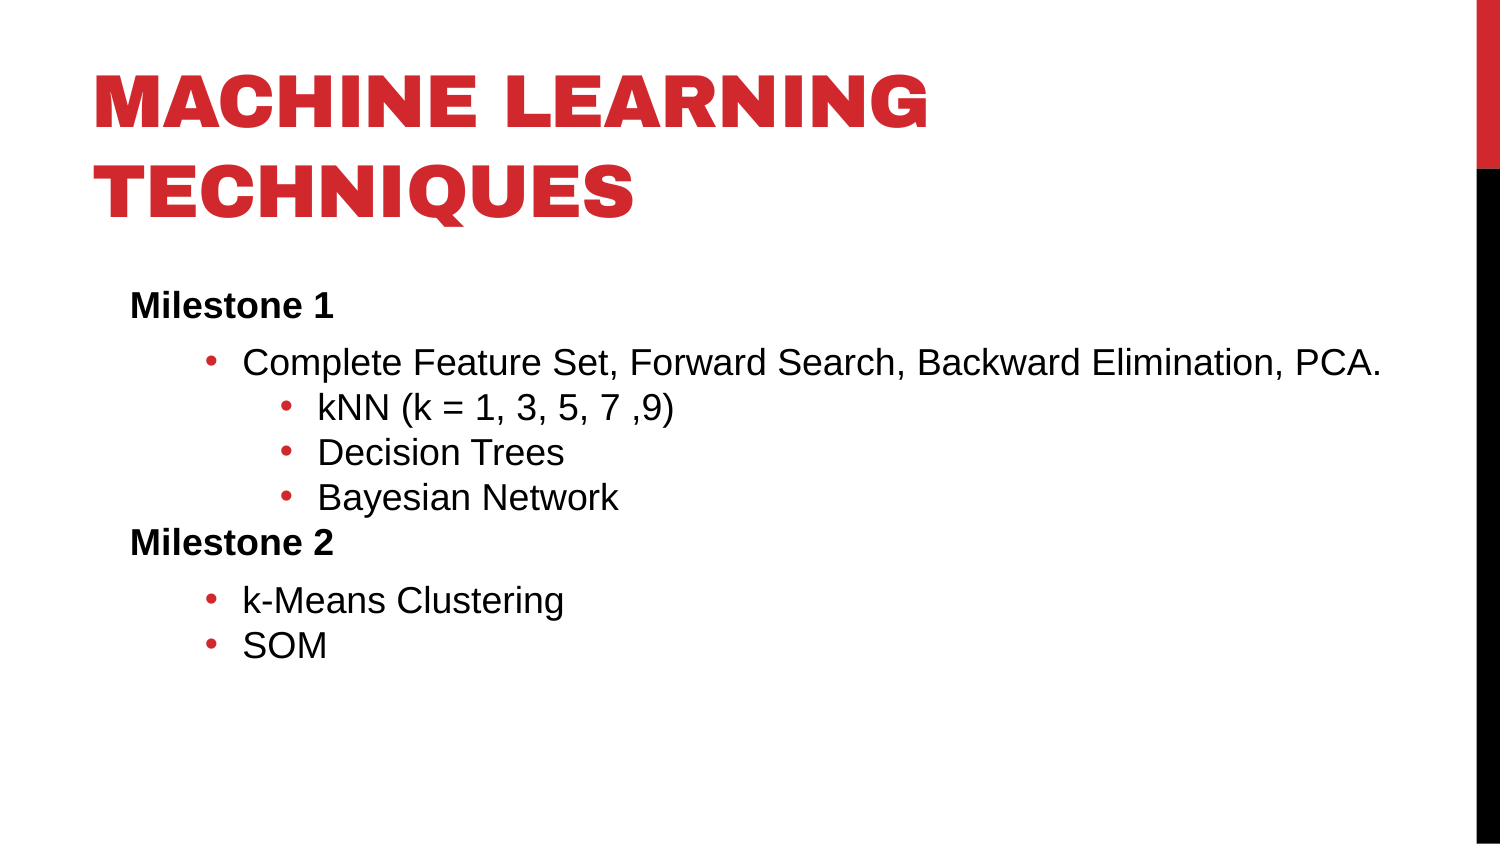

# Machine Learning Techniques
Milestone 1
Complete Feature Set, Forward Search, Backward Elimination, PCA.
kNN (k = 1, 3, 5, 7 ,9)
Decision Trees
Bayesian Network
Milestone 2
k-Means Clustering
SOM